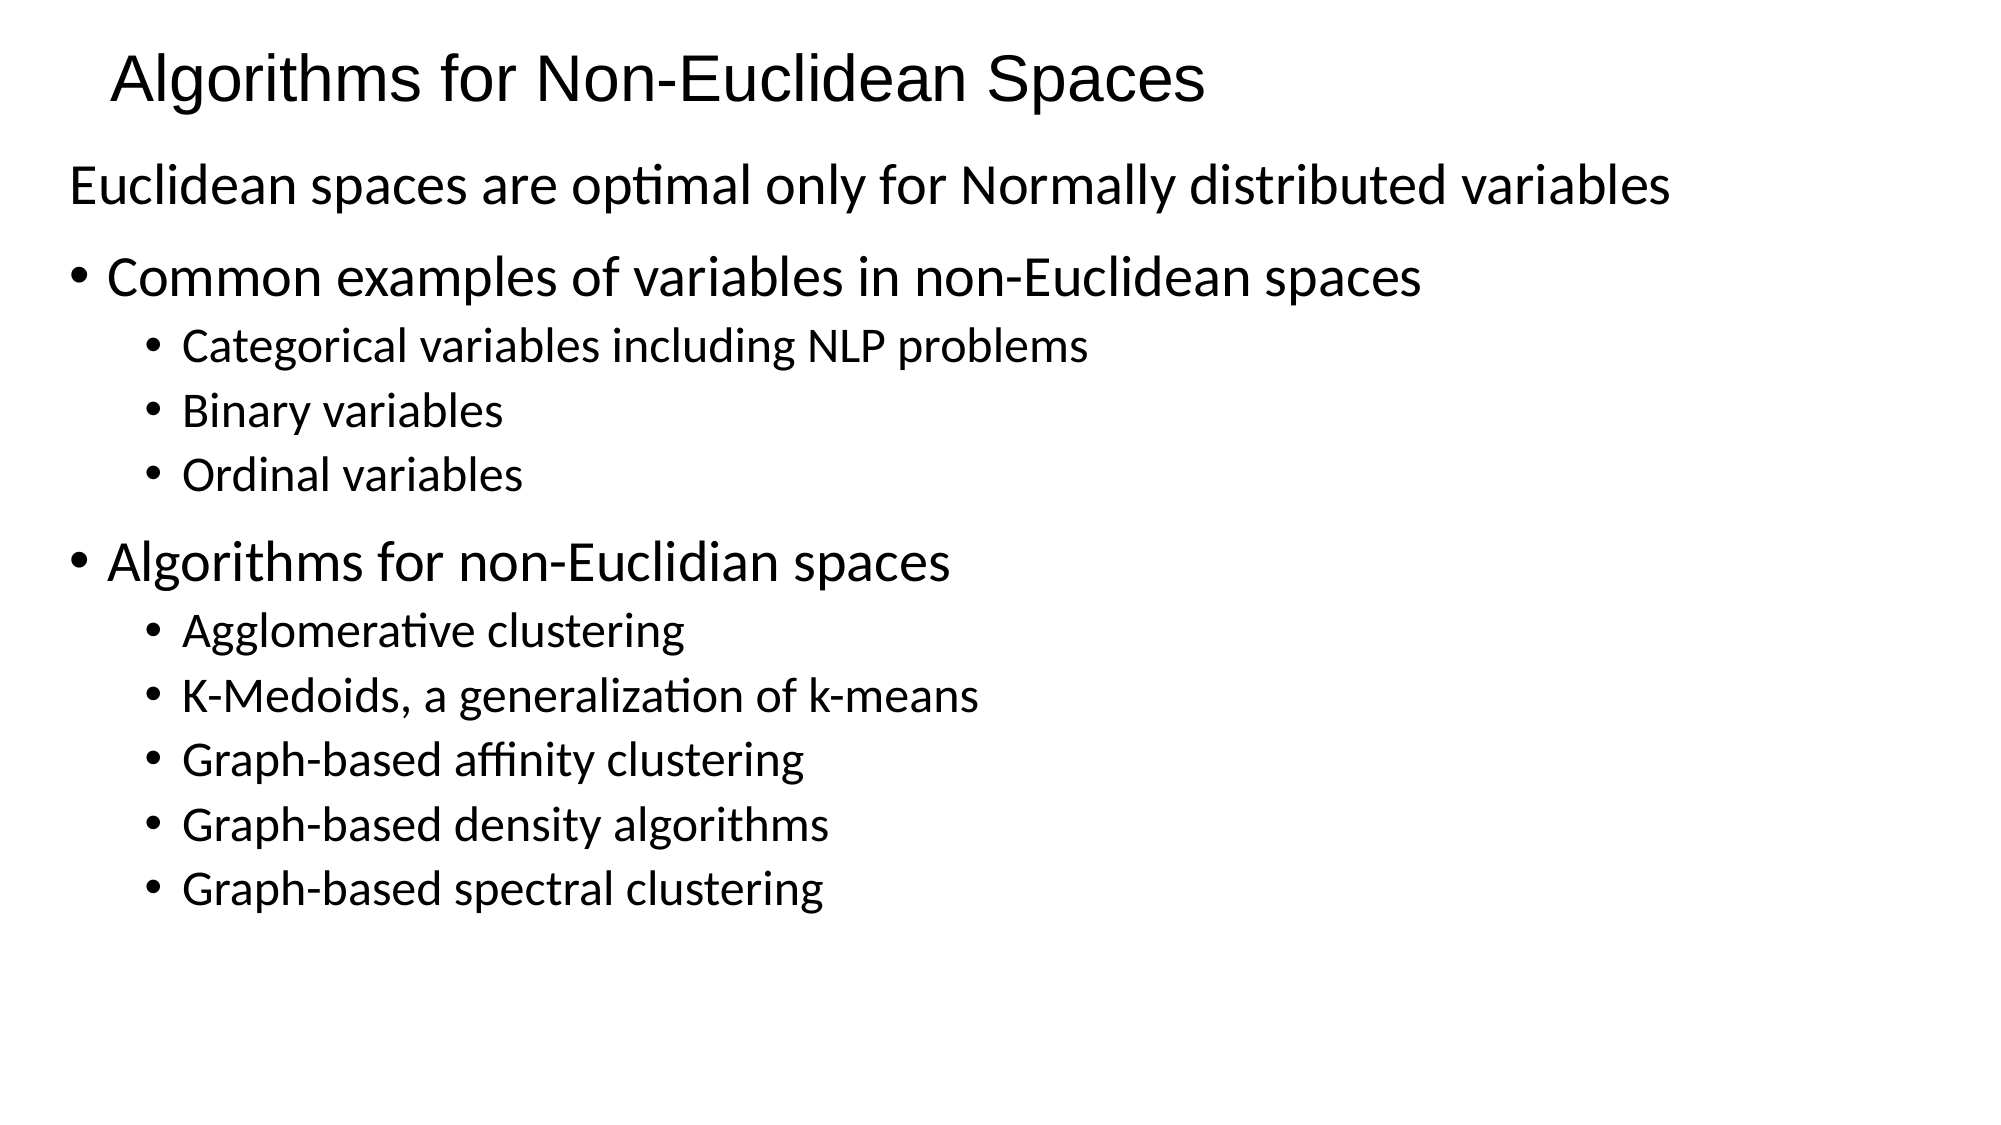

# Algorithms for Non-Euclidean Spaces
Euclidean spaces are optimal only for Normally distributed variables
Common examples of variables in non-Euclidean spaces
Categorical variables including NLP problems
Binary variables
Ordinal variables
Algorithms for non-Euclidian spaces
Agglomerative clustering
K-Medoids, a generalization of k-means
Graph-based affinity clustering
Graph-based density algorithms
Graph-based spectral clustering